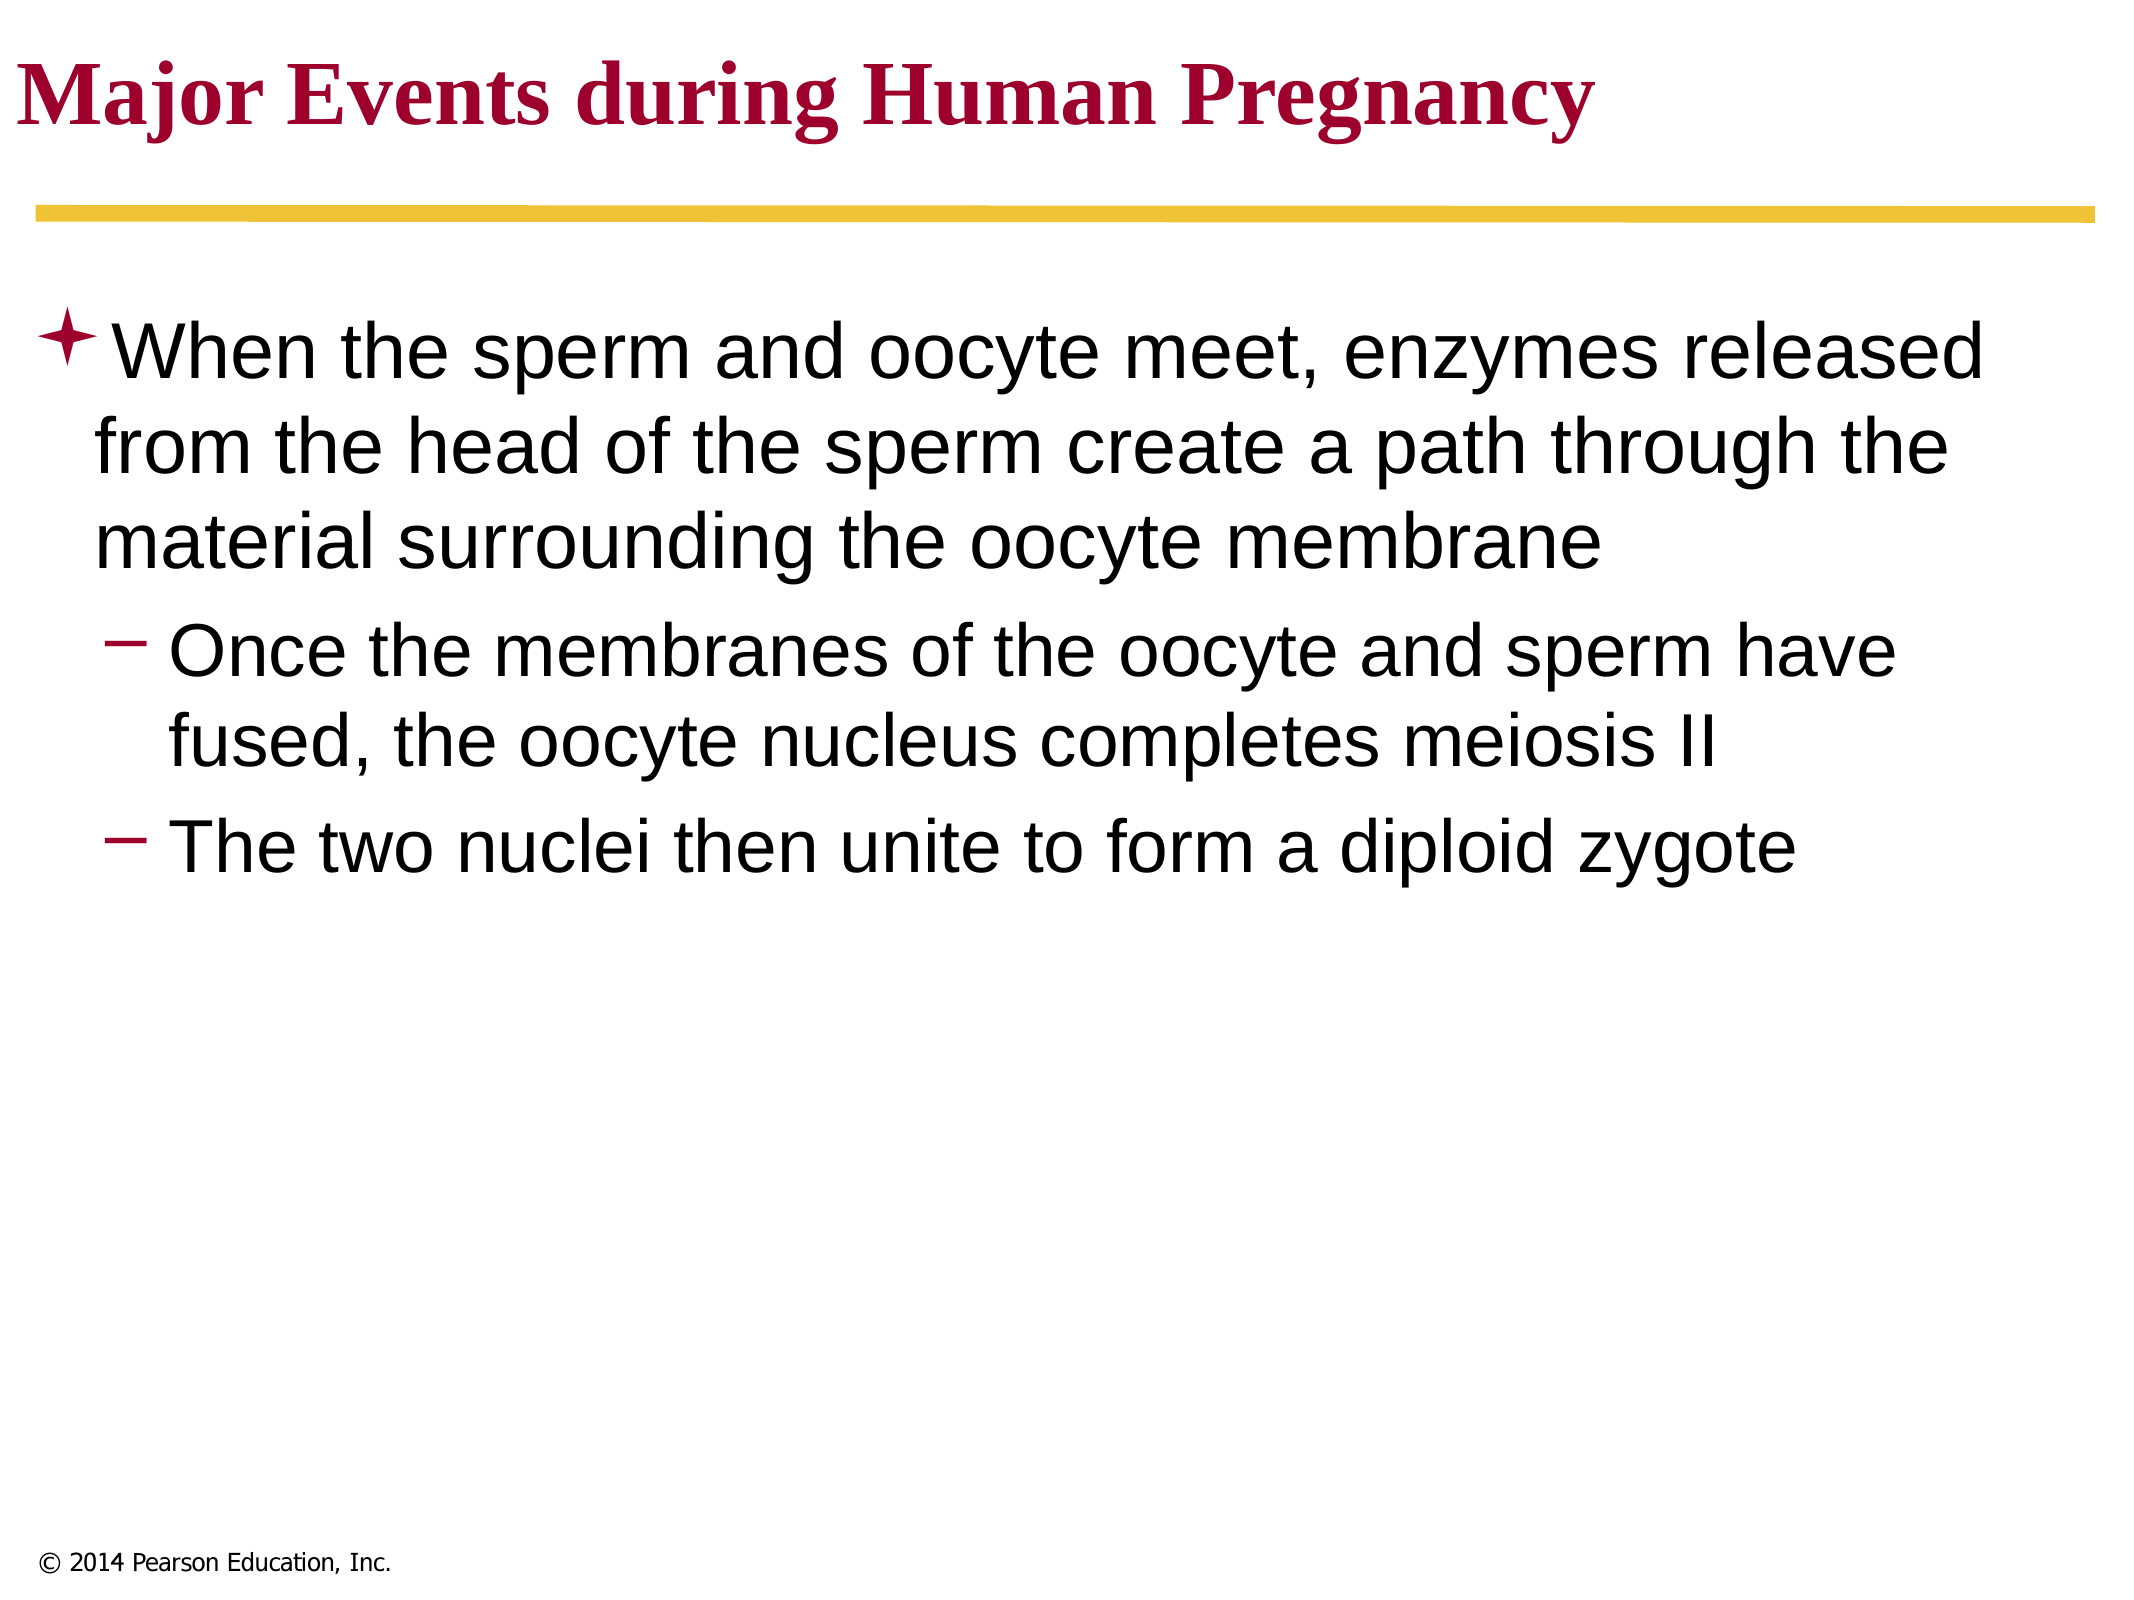

Major Events during Human Pregnancy

When the sperm and oocyte meet, enzymes released from the head of the sperm create a path through the material surrounding the oocyte membrane
Once the membranes of the oocyte and sperm have fused, the oocyte nucleus completes meiosis II
The two nuclei then unite to form a diploid zygote